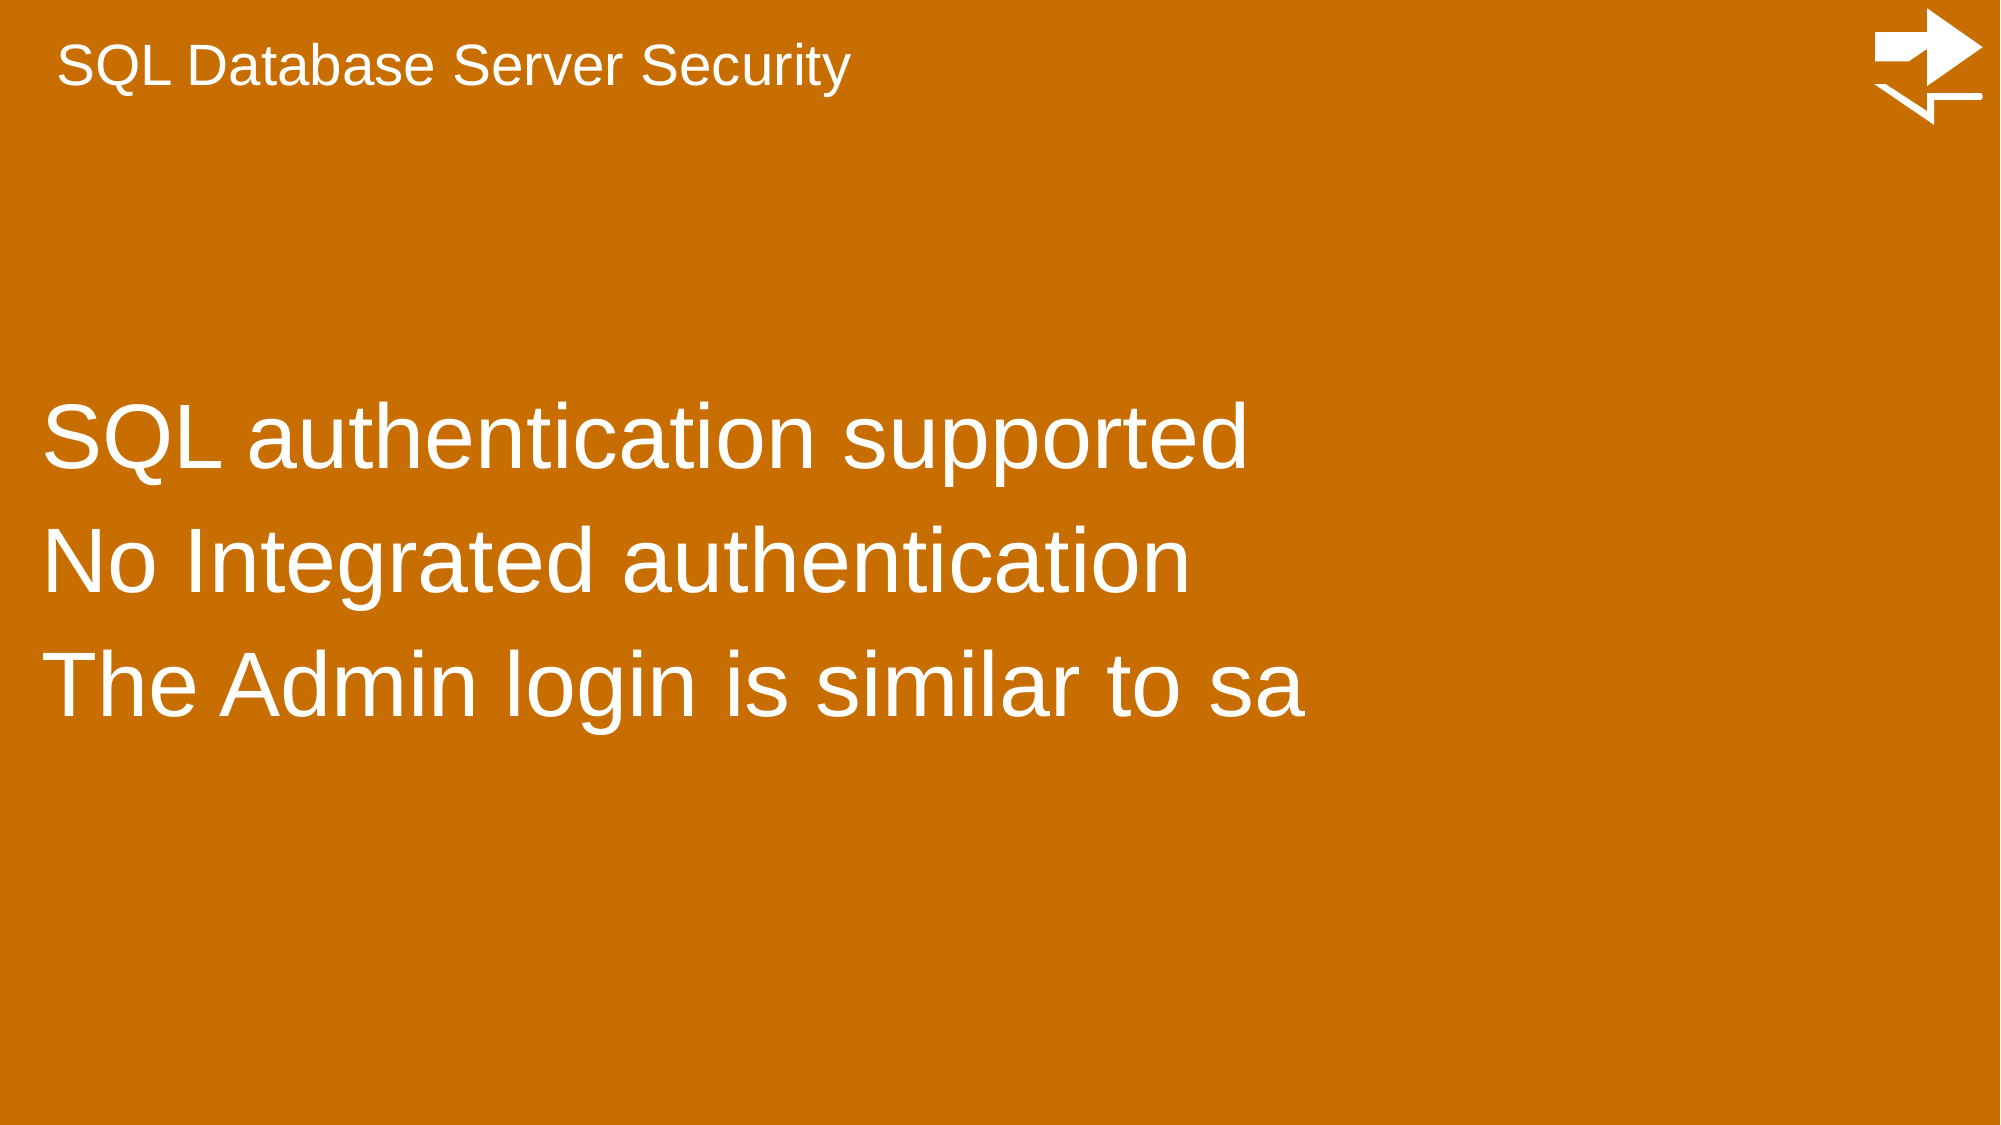

SQL authentication supported
No Integrated authentication
The Admin login is similar to sa
SQL Database Server Security